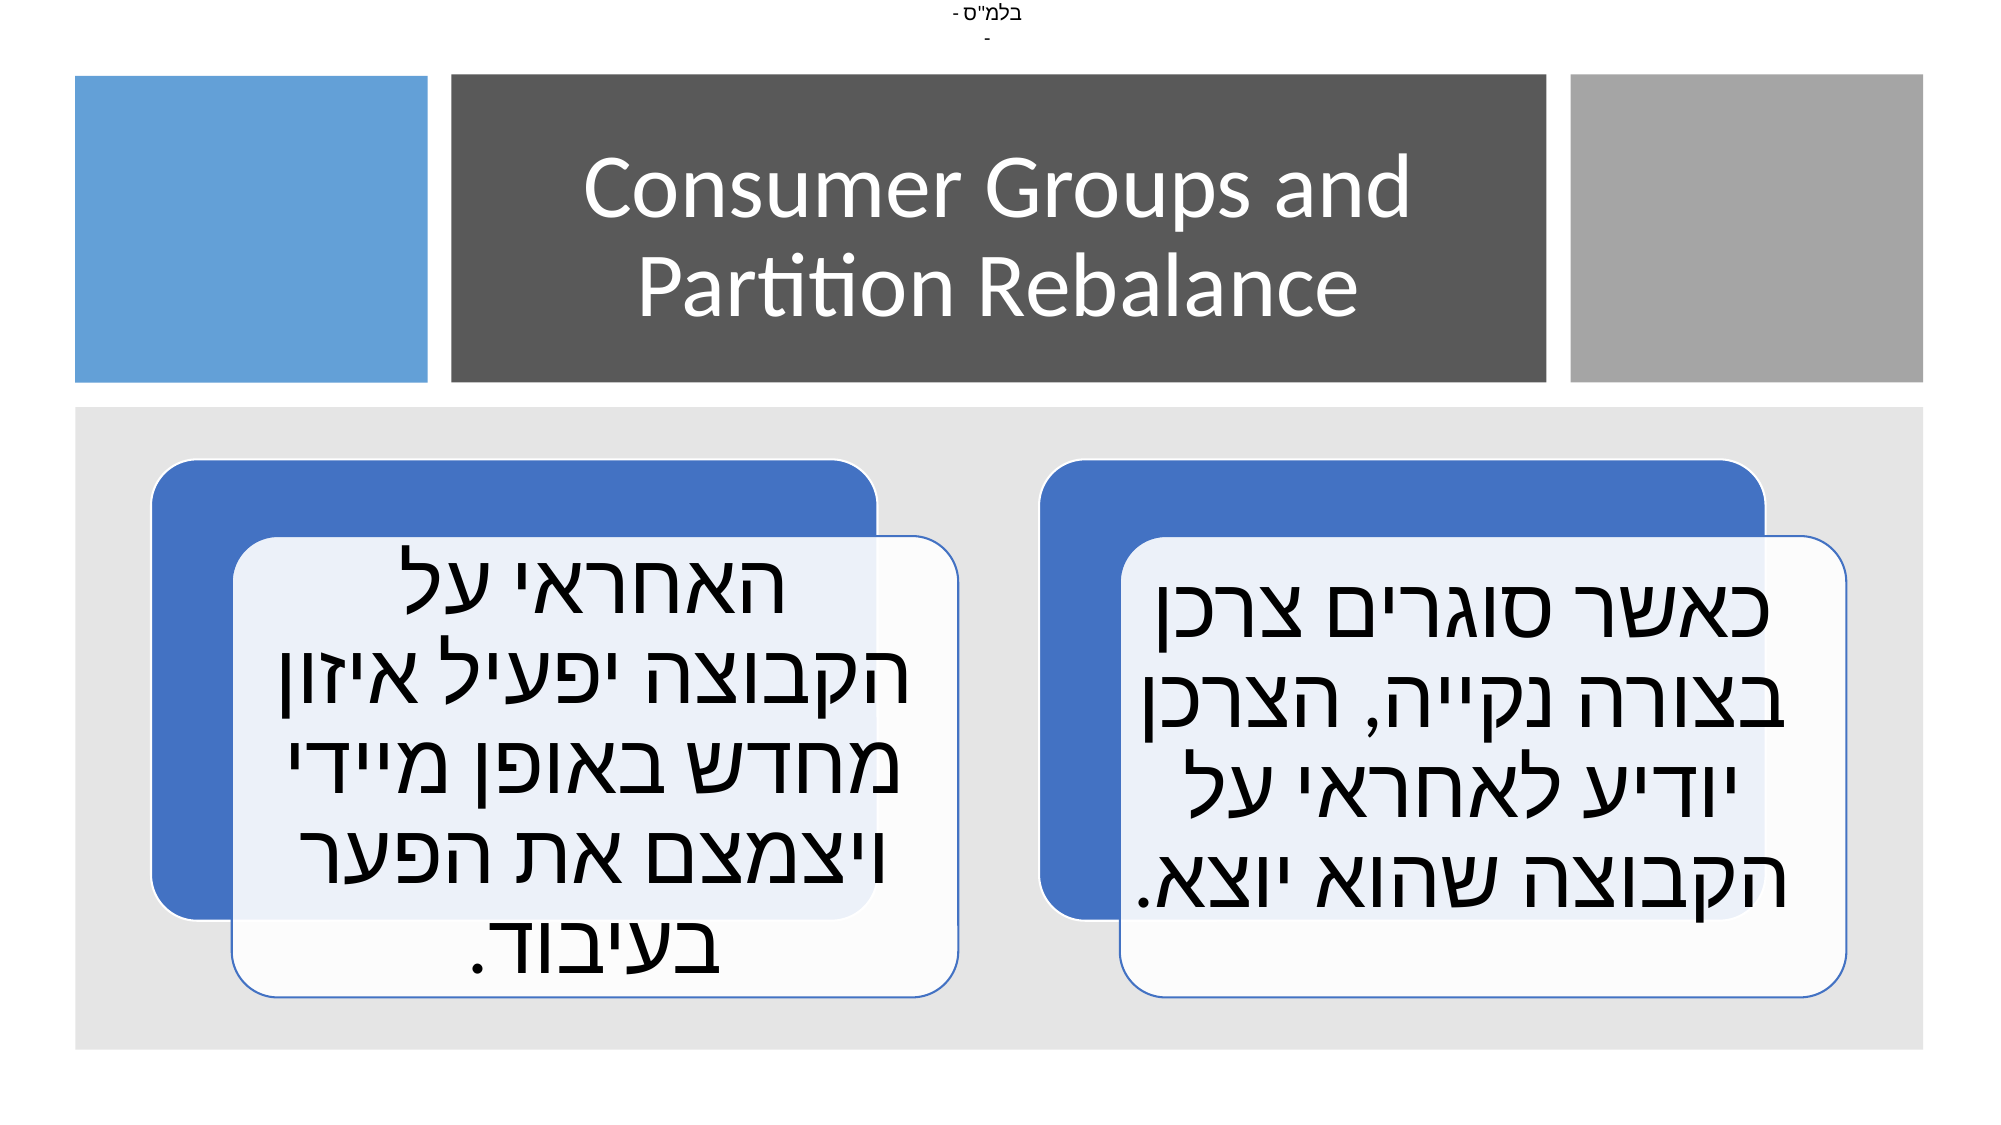

# Consumer Groups and Partition Rebalance

כאשר סוגרים צרכן בצורה נקייה, הצרכן יודיע לאחראי על הקבוצה שהוא יוצא.

האחראי על הקבוצה יפעיל איזון מחדש באופן מיידי ויצמצם את הפער בעיבוד.